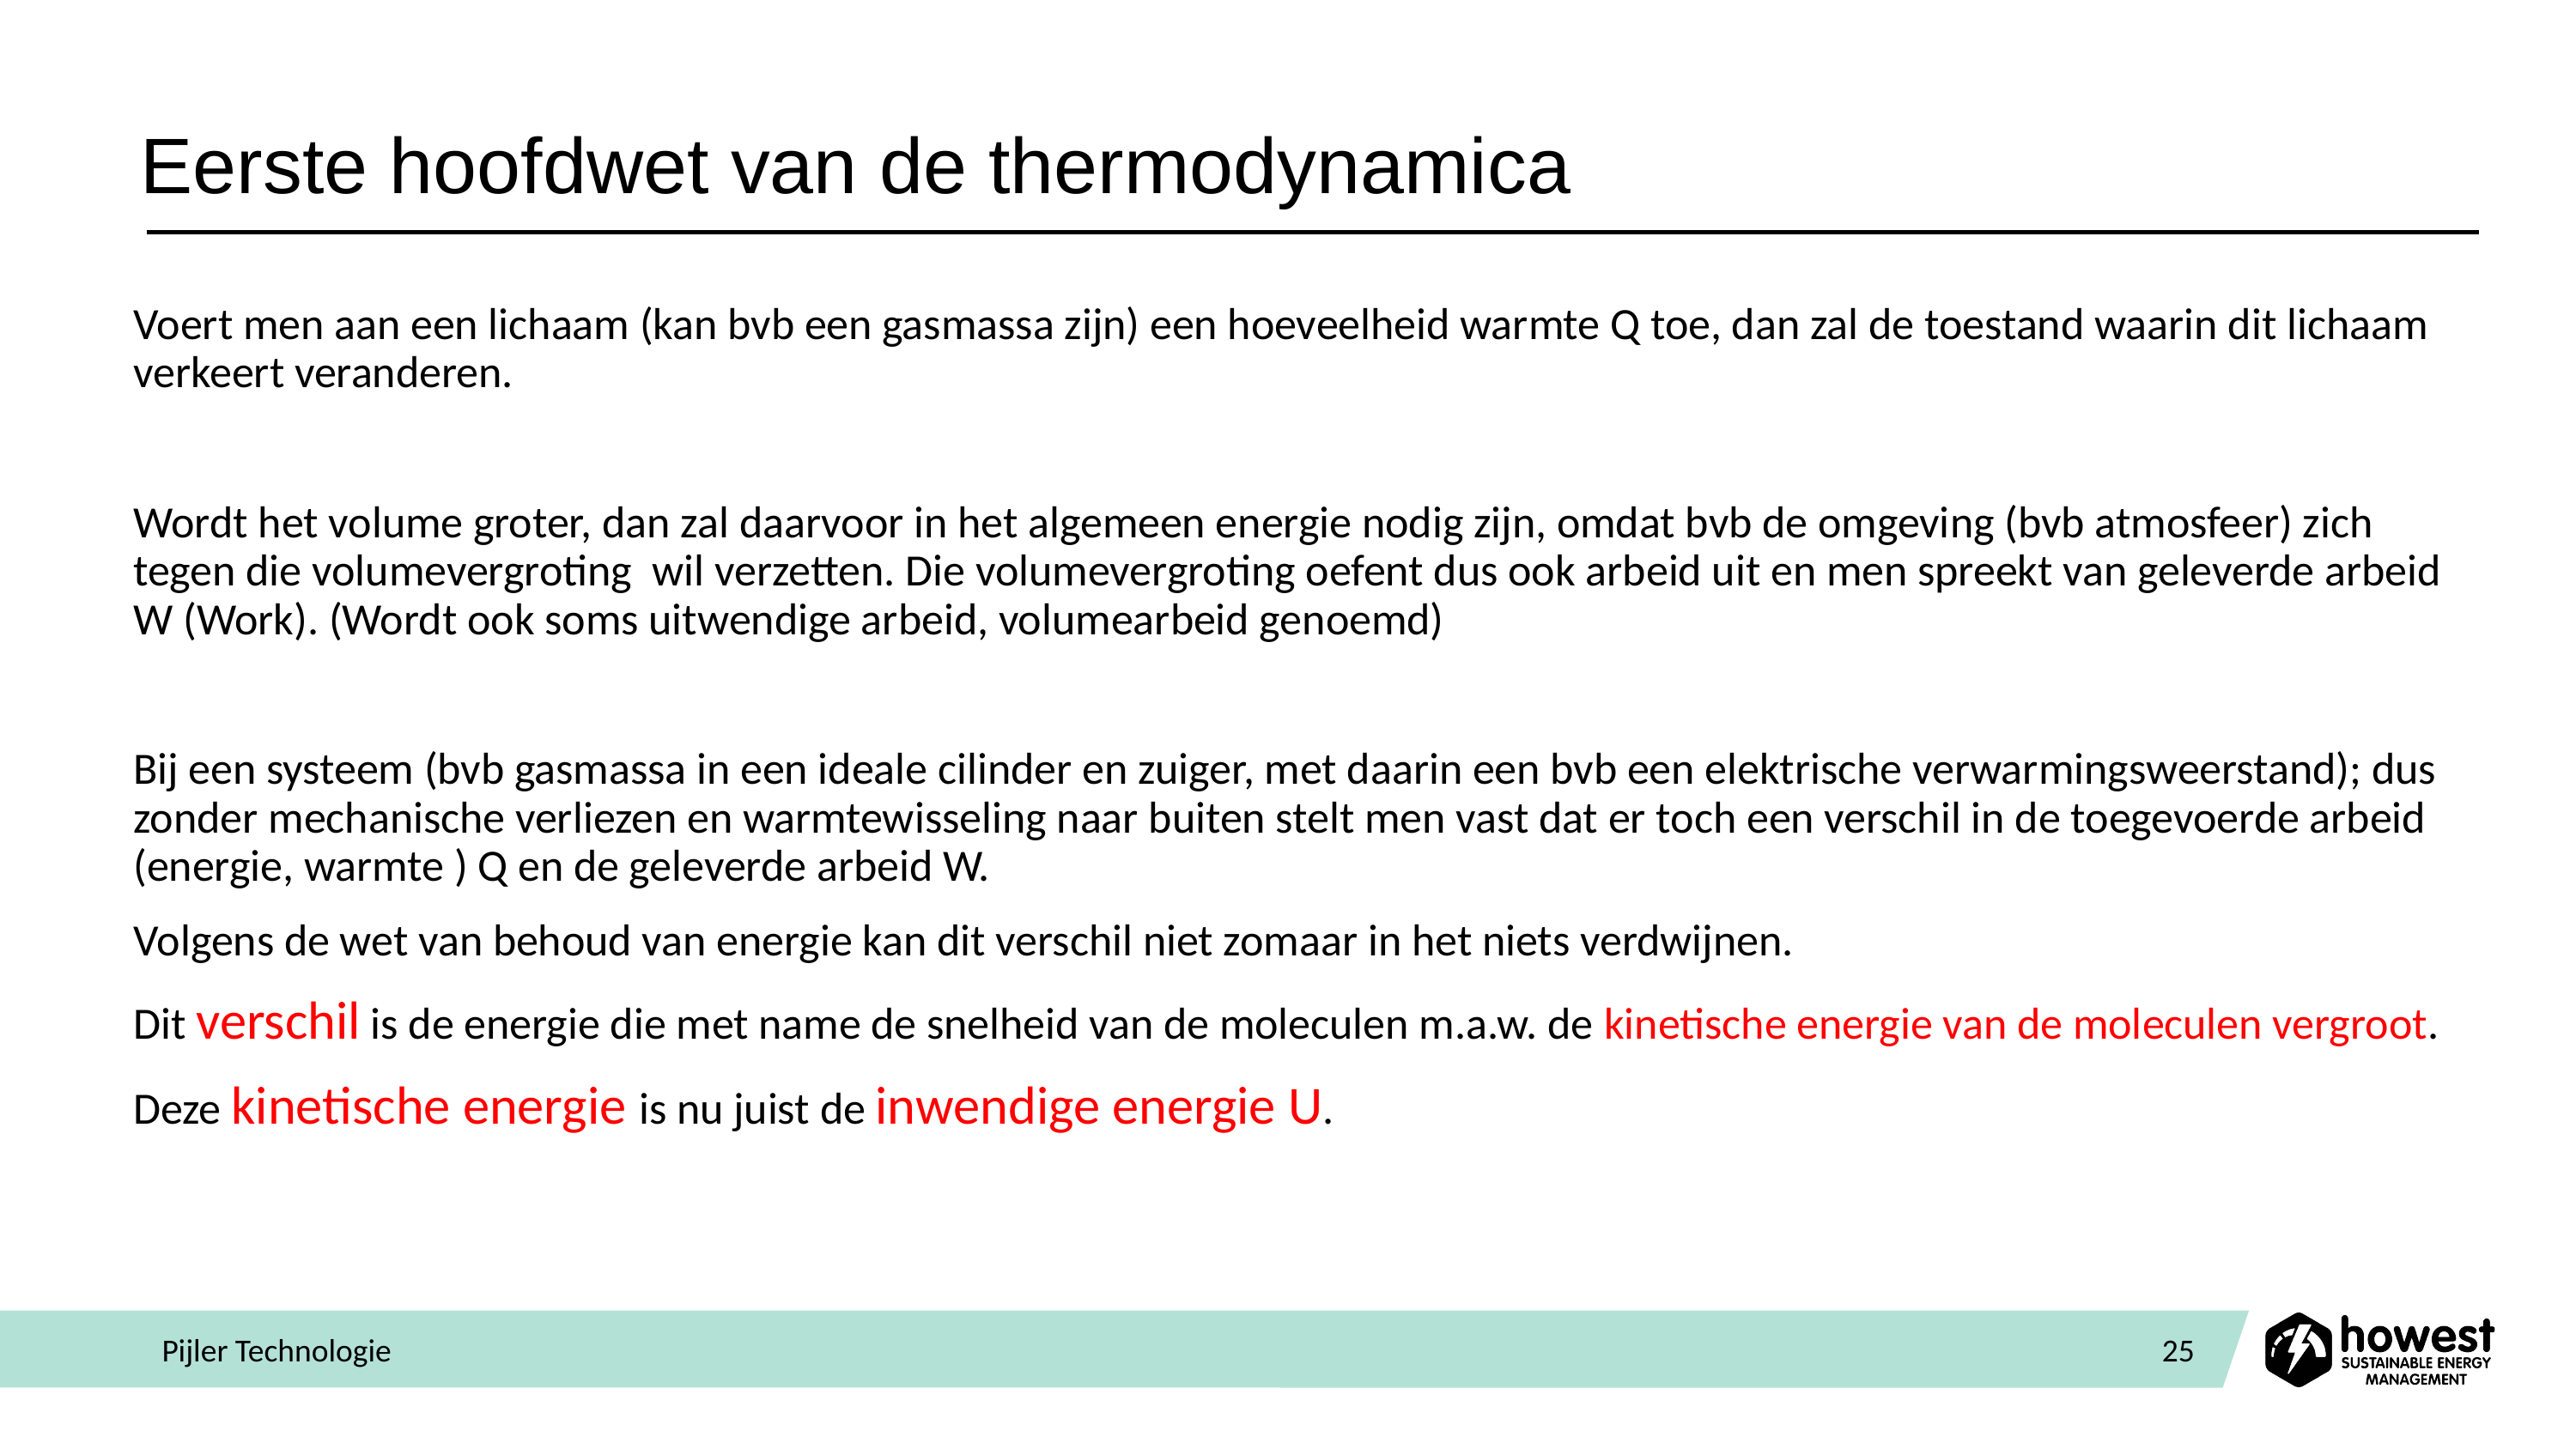

# Eerste hoofdwet van de thermodynamica
Voert men aan een lichaam (kan bvb een gasmassa zijn) een hoeveelheid warmte Q toe, dan zal de toestand waarin dit lichaam verkeert veranderen.

Wordt het volume groter, dan zal daarvoor in het algemeen energie nodig zijn, omdat bvb de omgeving (bvb atmosfeer) zich tegen die volumevergroting  wil verzetten. Die volumevergroting oefent dus ook arbeid uit en men spreekt van geleverde arbeid W (Work). (Wordt ook soms uitwendige arbeid, volumearbeid genoemd)

Bij een systeem (bvb gasmassa in een ideale cilinder en zuiger, met daarin een bvb een elektrische verwarmingsweerstand); dus zonder mechanische verliezen en warmtewisseling naar buiten stelt men vast dat er toch een verschil in de toegevoerde arbeid (energie, warmte ) Q en de geleverde arbeid W.
Volgens de wet van behoud van energie kan dit verschil niet zomaar in het niets verdwijnen.
Dit verschil is de energie die met name de snelheid van de moleculen m.a.w. de kinetische energie van de moleculen vergroot.
Deze kinetische energie is nu juist de inwendige energie U.

Pijler Technologie
25